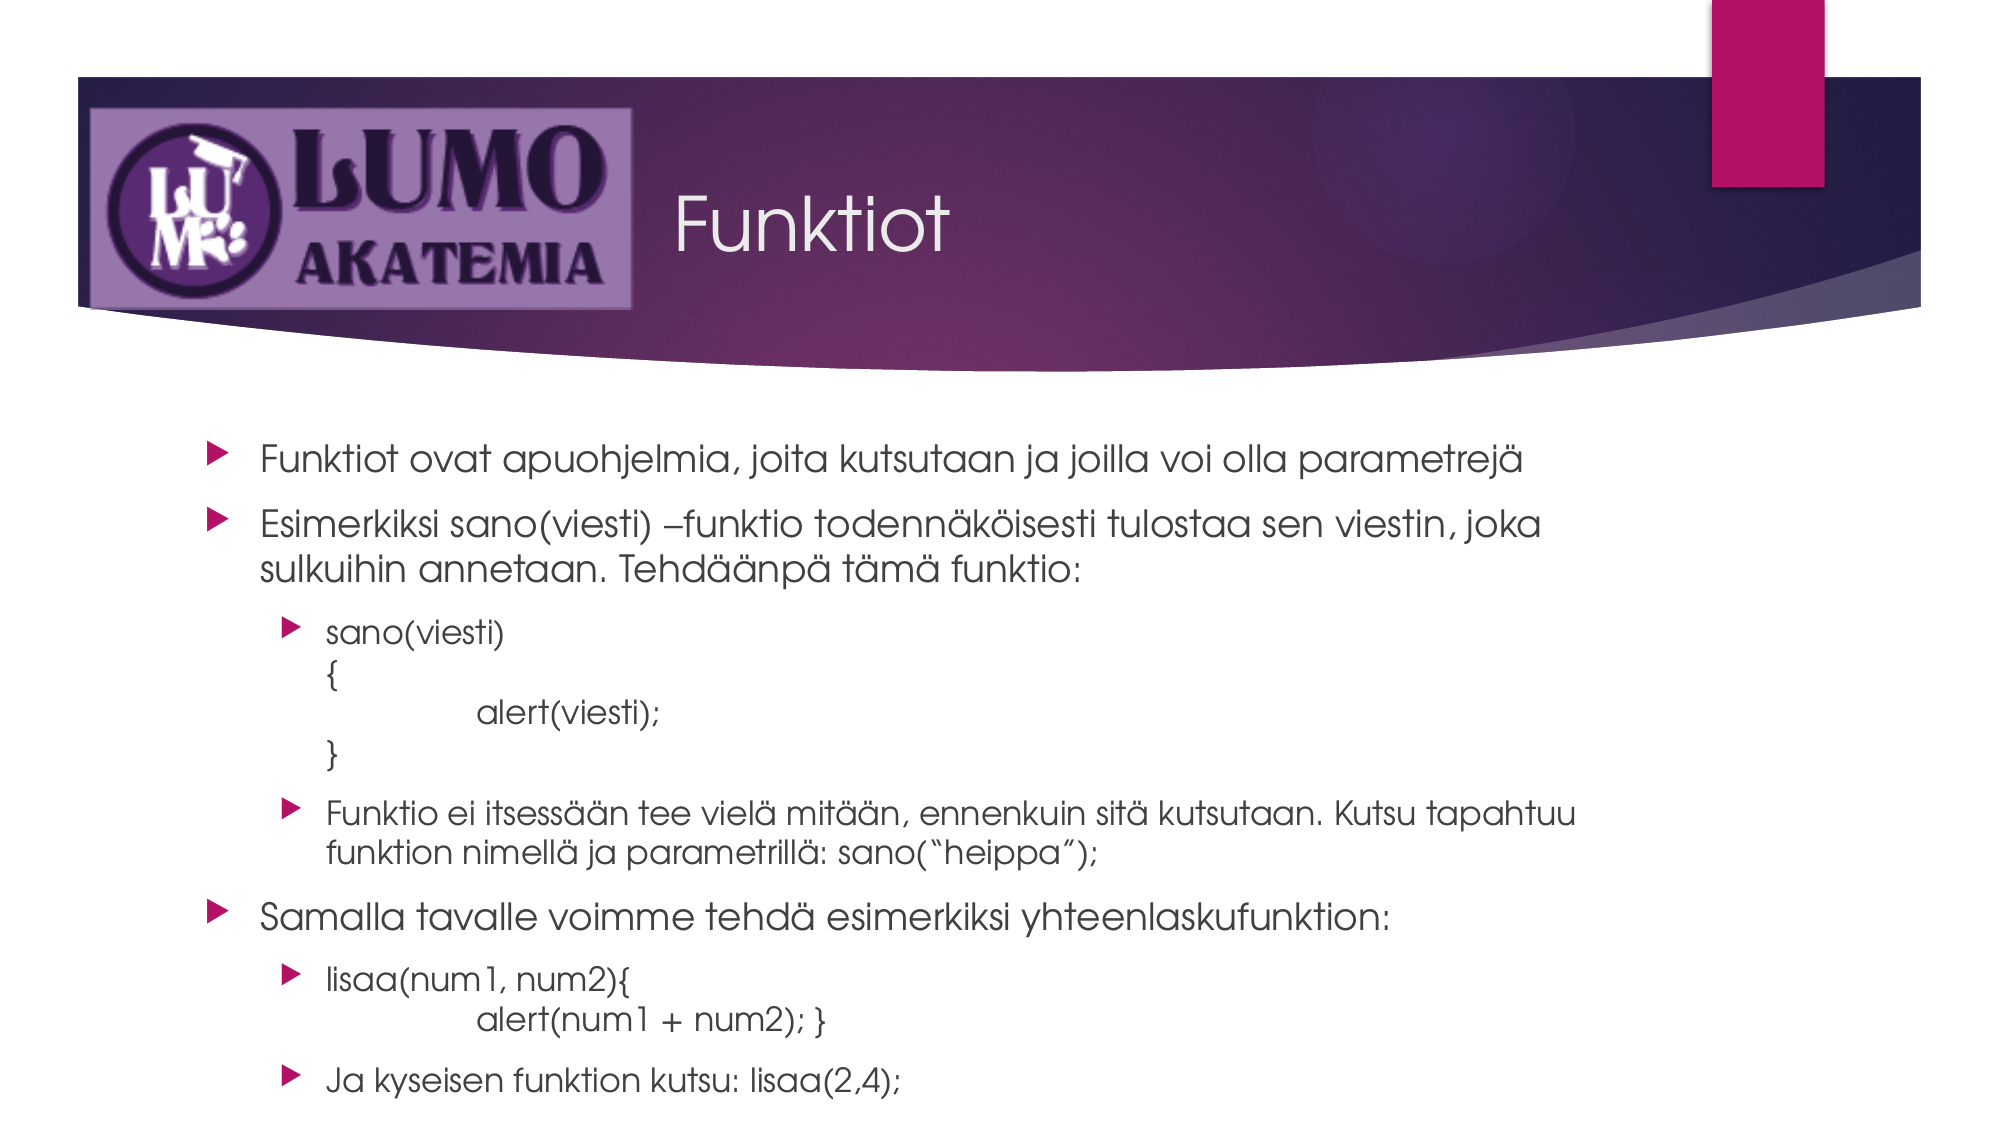

# Funktiot
Funktiot ovat apuohjelmia, joita kutsutaan ja joilla voi olla parametrejä
Esimerkiksi sano(viesti) –funktio todennäköisesti tulostaa sen viestin, joka sulkuihin annetaan. Tehdäänpä tämä funktio:
sano(viesti)
{
	alert(viesti);
}
Funktio ei itsessään tee vielä mitään, ennenkuin sitä kutsutaan. Kutsu tapahtuu funktion nimellä ja parametrillä: sano(“heippa”);
Samalla tavalle voimme tehdä esimerkiksi yhteenlaskufunktion:
lisaa(num1, num2){
	alert(num1 + num2); }
Ja kyseisen funktion kutsu: lisaa(2,4);